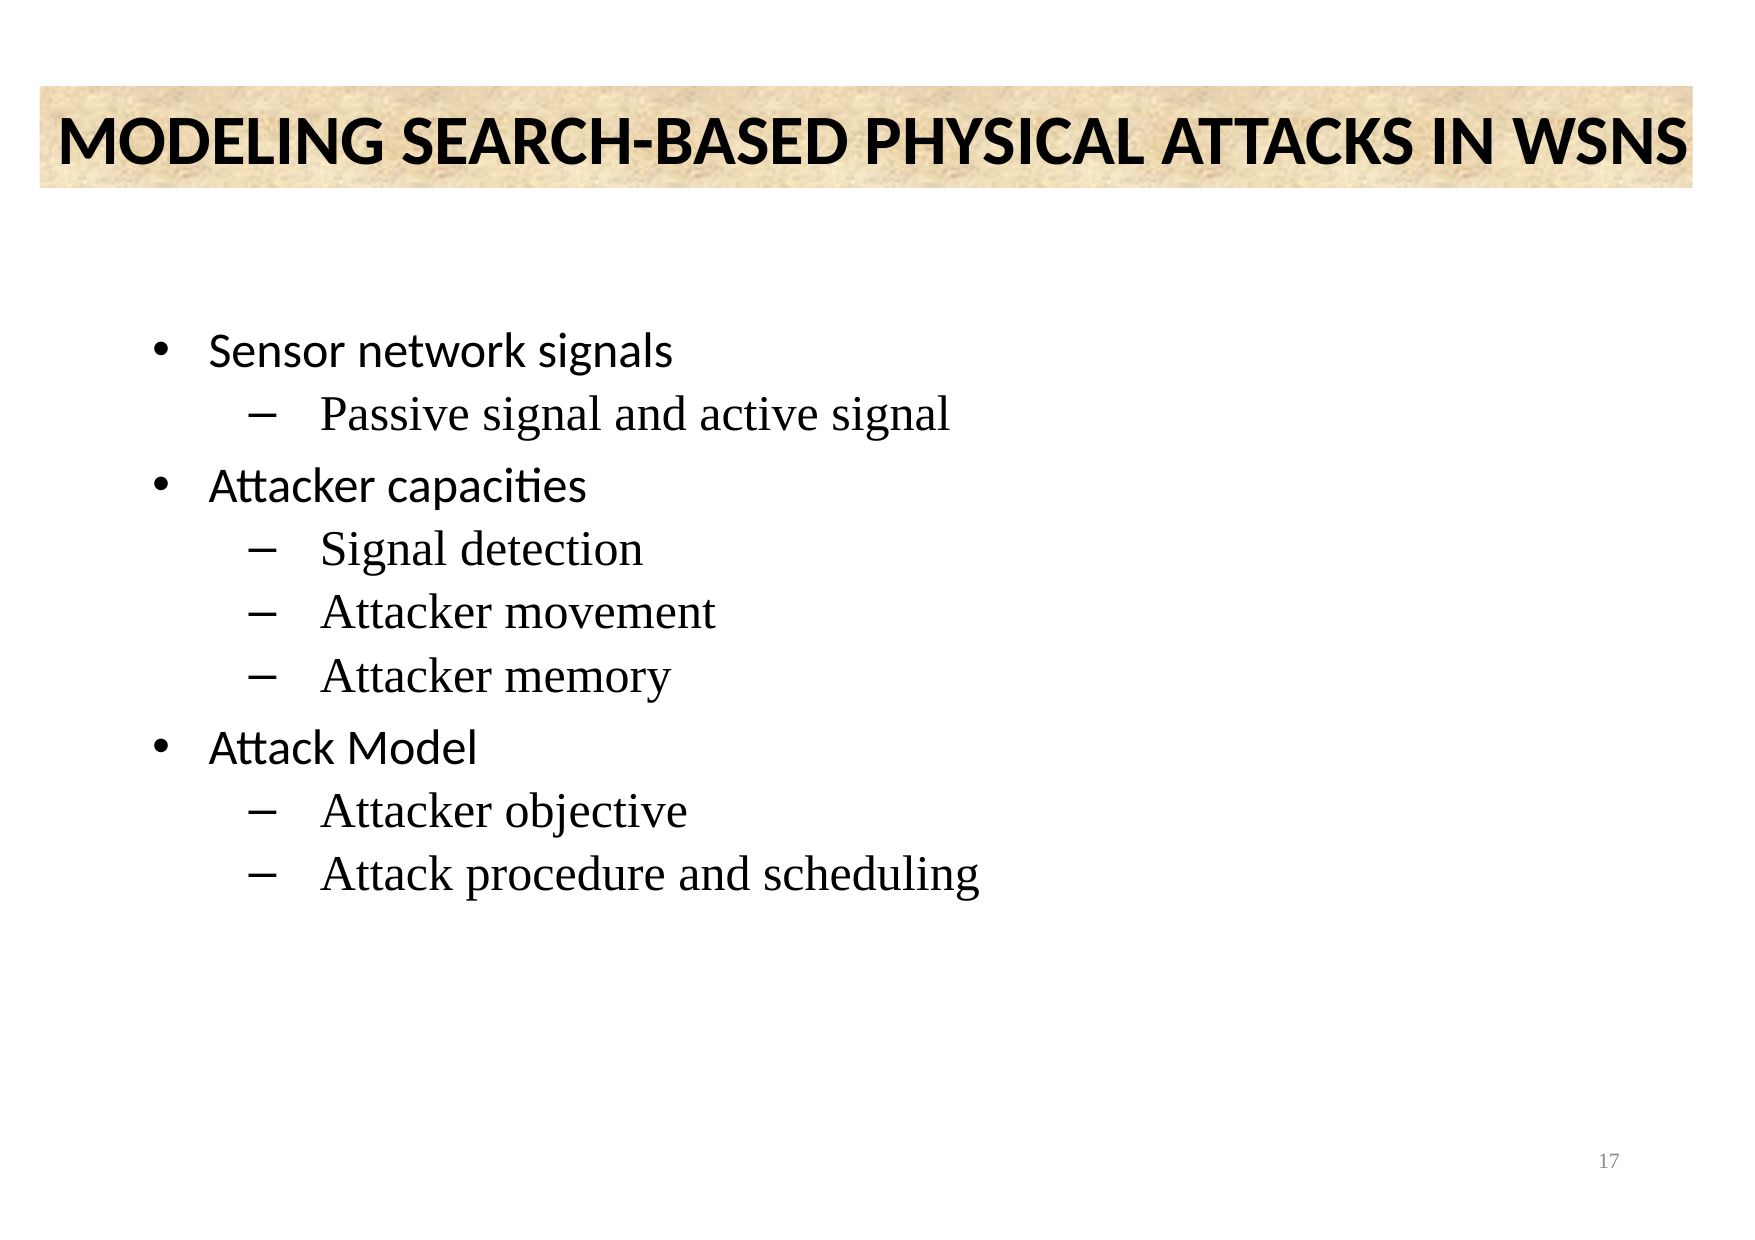

MODELING SEARCH-BASED PHYSICAL ATTACKS IN WSNS

Sensor network signals
Passive signal and active signal
Attacker capacities
Signal detection
Attacker movement
Attacker memory
Attack Model
Attacker objective
Attack procedure and scheduling
17